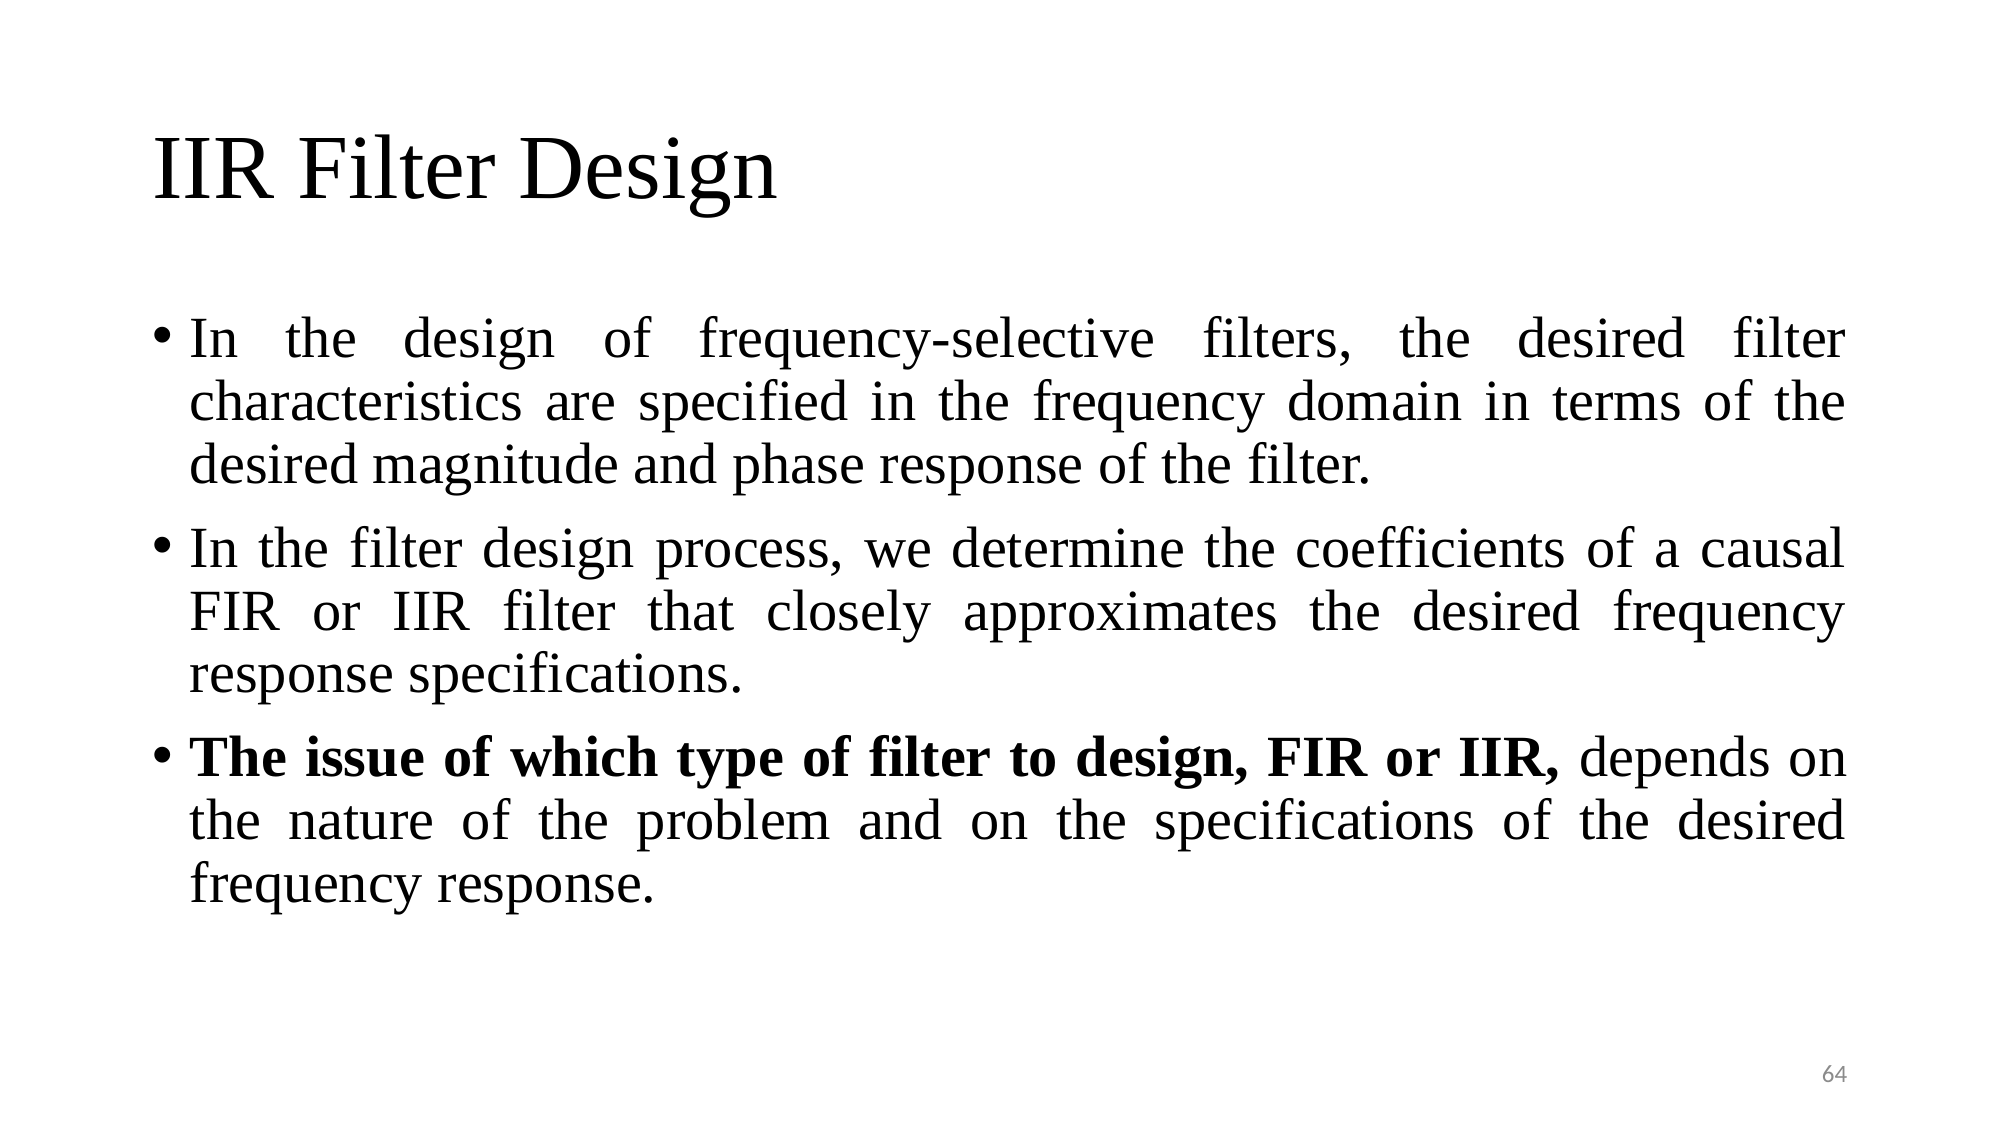

# IIR Filter Design
In the design of frequency-selective filters, the desired filter characteristics are specified in the frequency domain in terms of the desired magnitude and phase response of the filter.
In the filter design process, we determine the coefficients of a causal FIR or IIR filter that closely approximates the desired frequency response specifications.
The issue of which type of filter to design, FIR or IIR, depends on the nature of the problem and on the specifications of the desired frequency response.
64